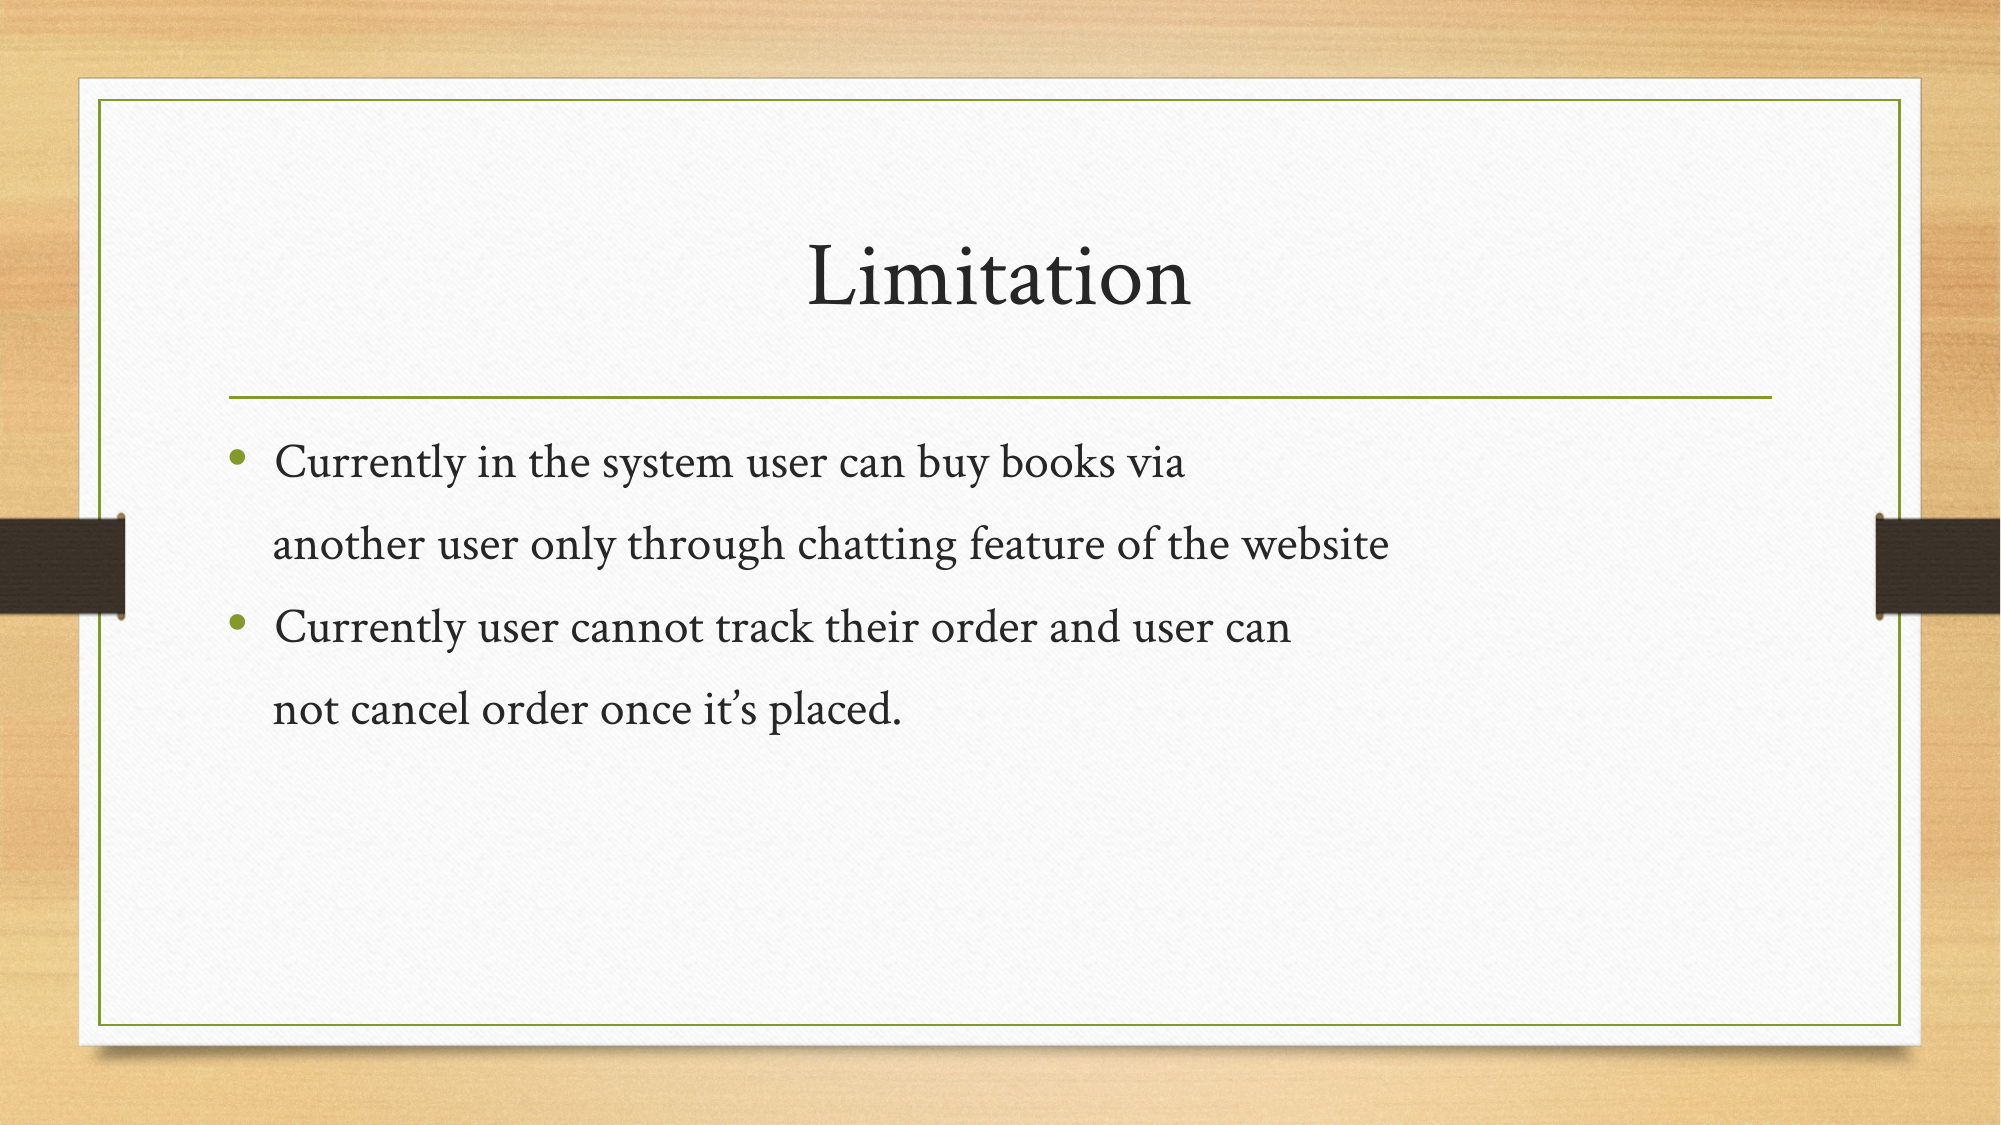

# Limitation
Currently in the system user can buy books via
    another user only through chatting feature of the website
Currently user cannot track their order and user can
    not cancel order once it’s placed.